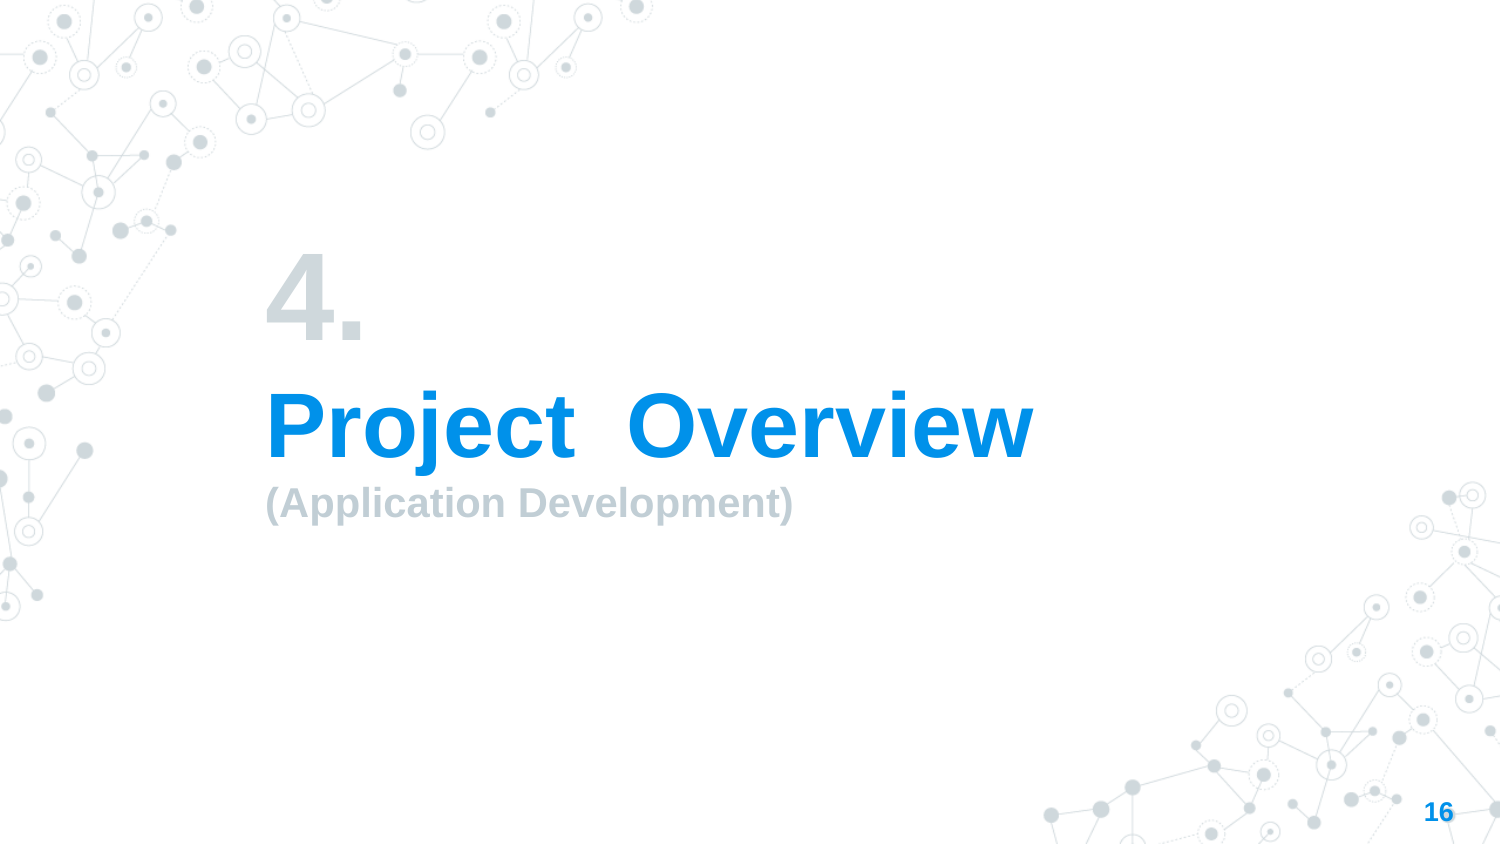

# 4.
Project  Overview (Application Development)
16